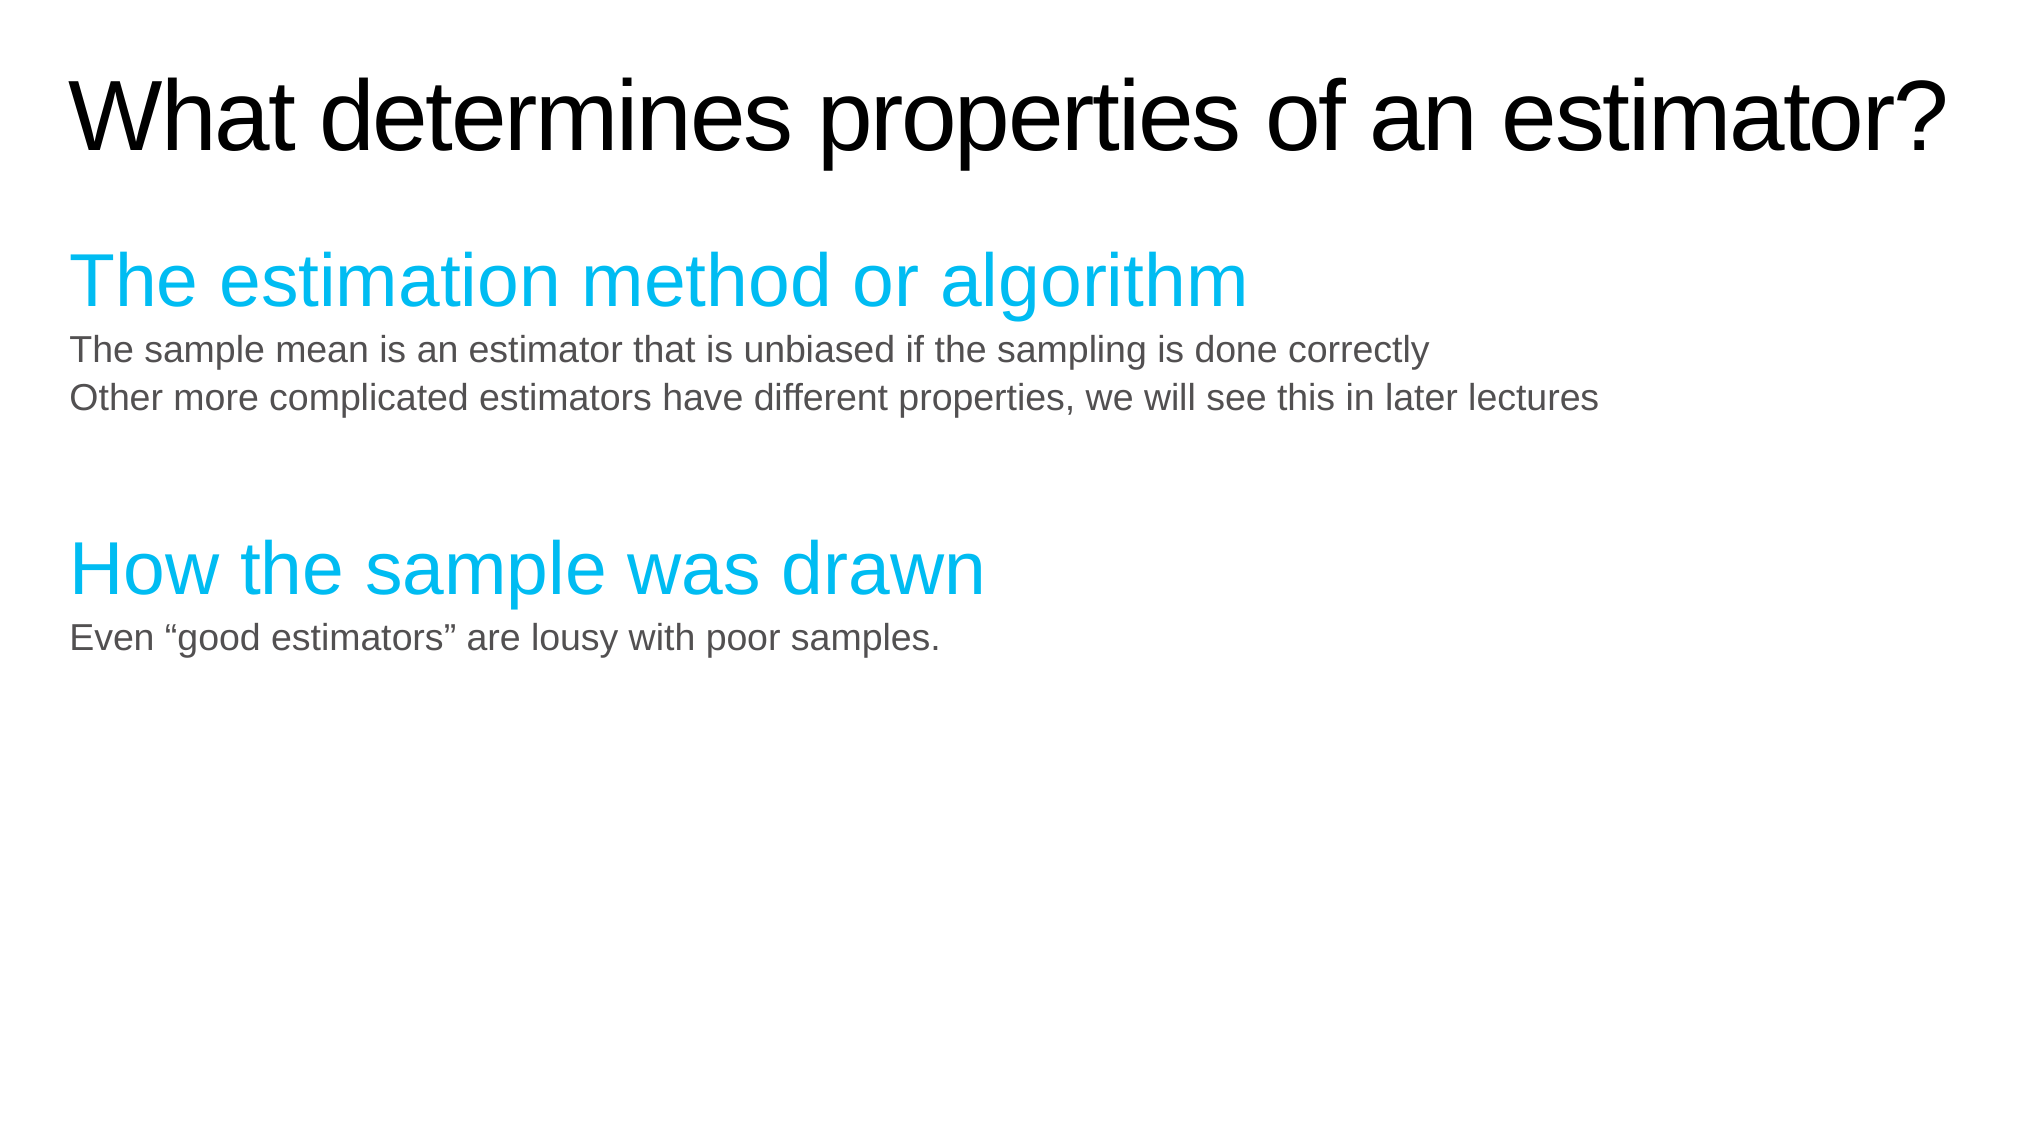

# What determines properties of an estimator?

The estimation method or algorithm
The sample mean is an estimator that is unbiased if the sampling is done correctly
Other more complicated estimators have different properties, we will see this in later lectures

How the sample was drawn
Even “good estimators” are lousy with poor samples.